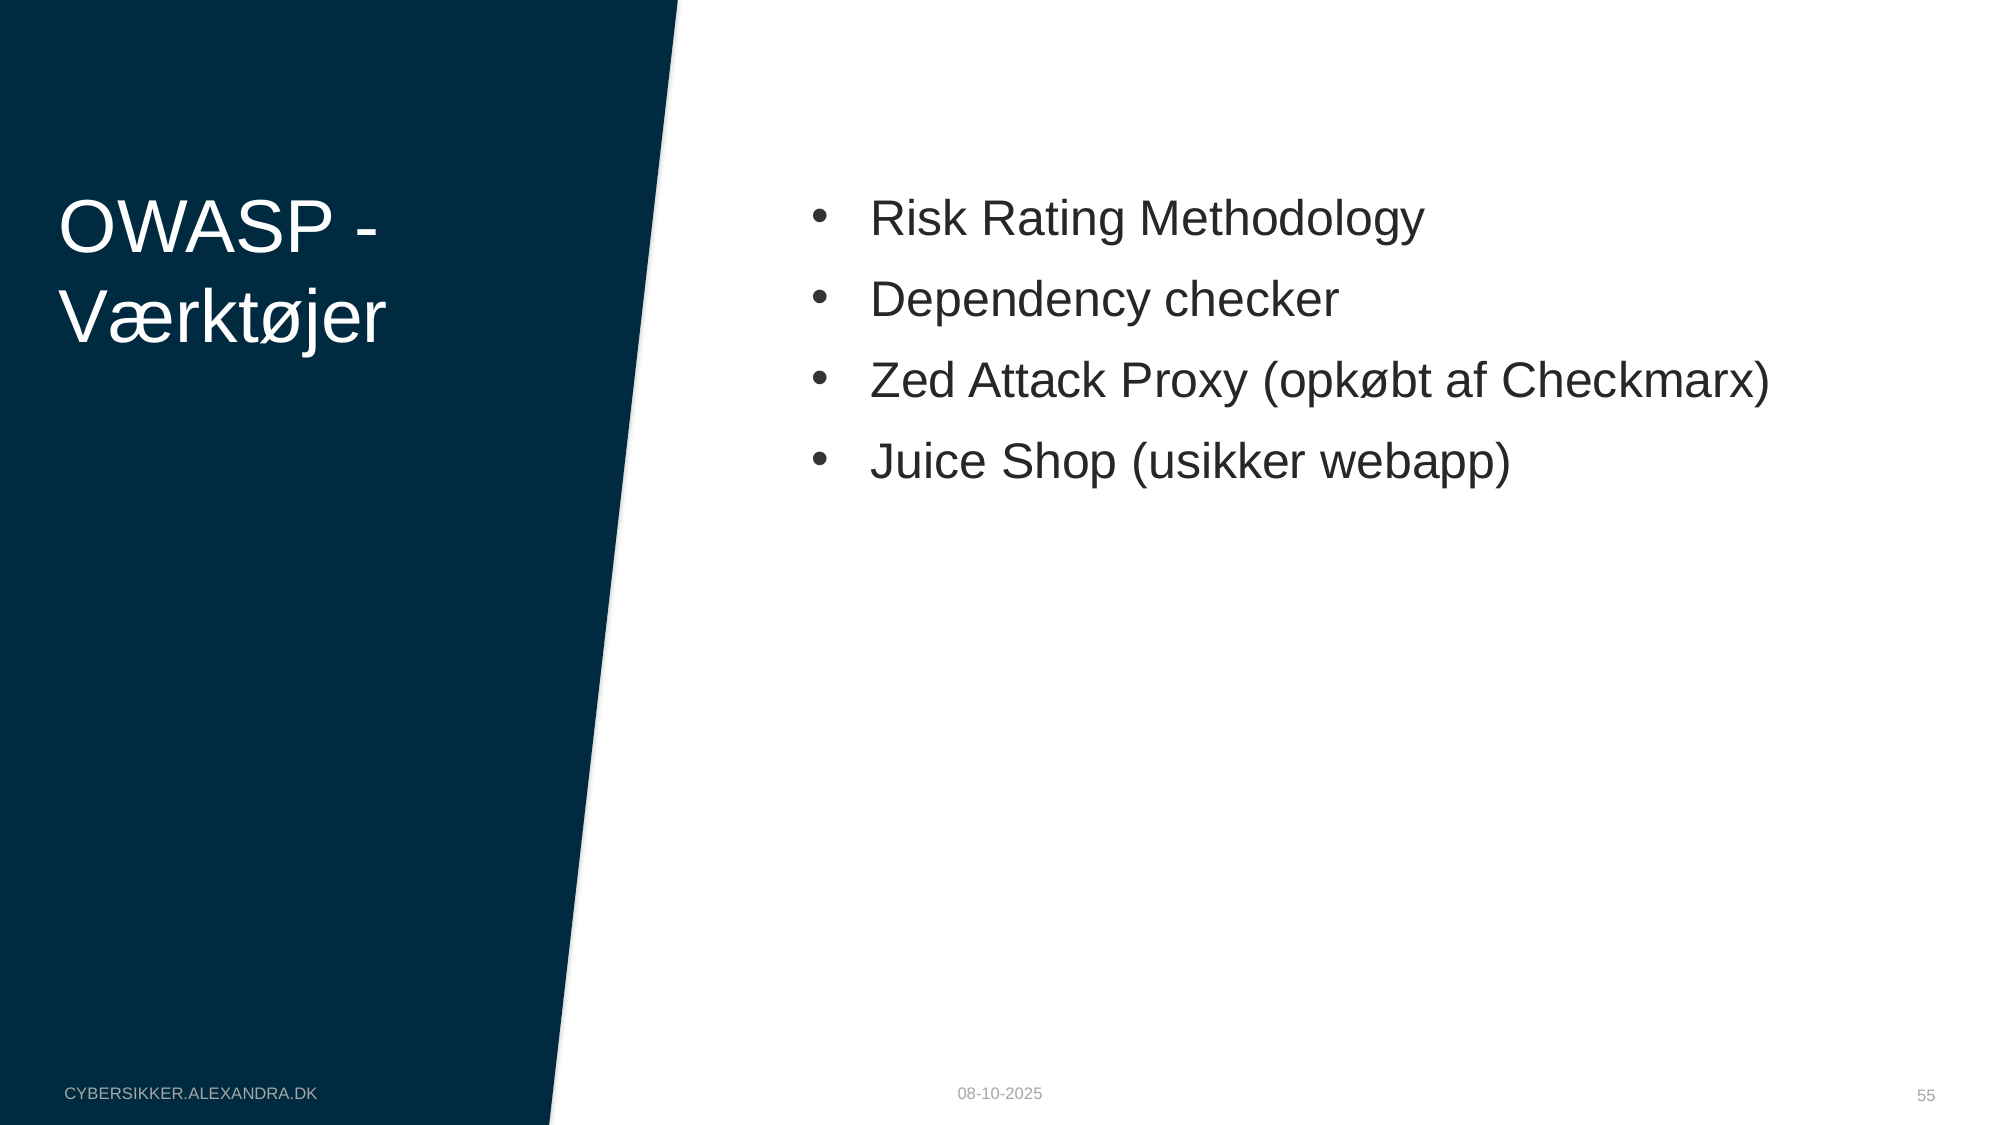

# OWASP - Værktøjer
Risk Rating Methodology
Dependency checker
Zed Attack Proxy (opkøbt af Checkmarx)
Juice Shop (usikker webapp)

cybersikker.alexandra.dk
08-10-2025
55